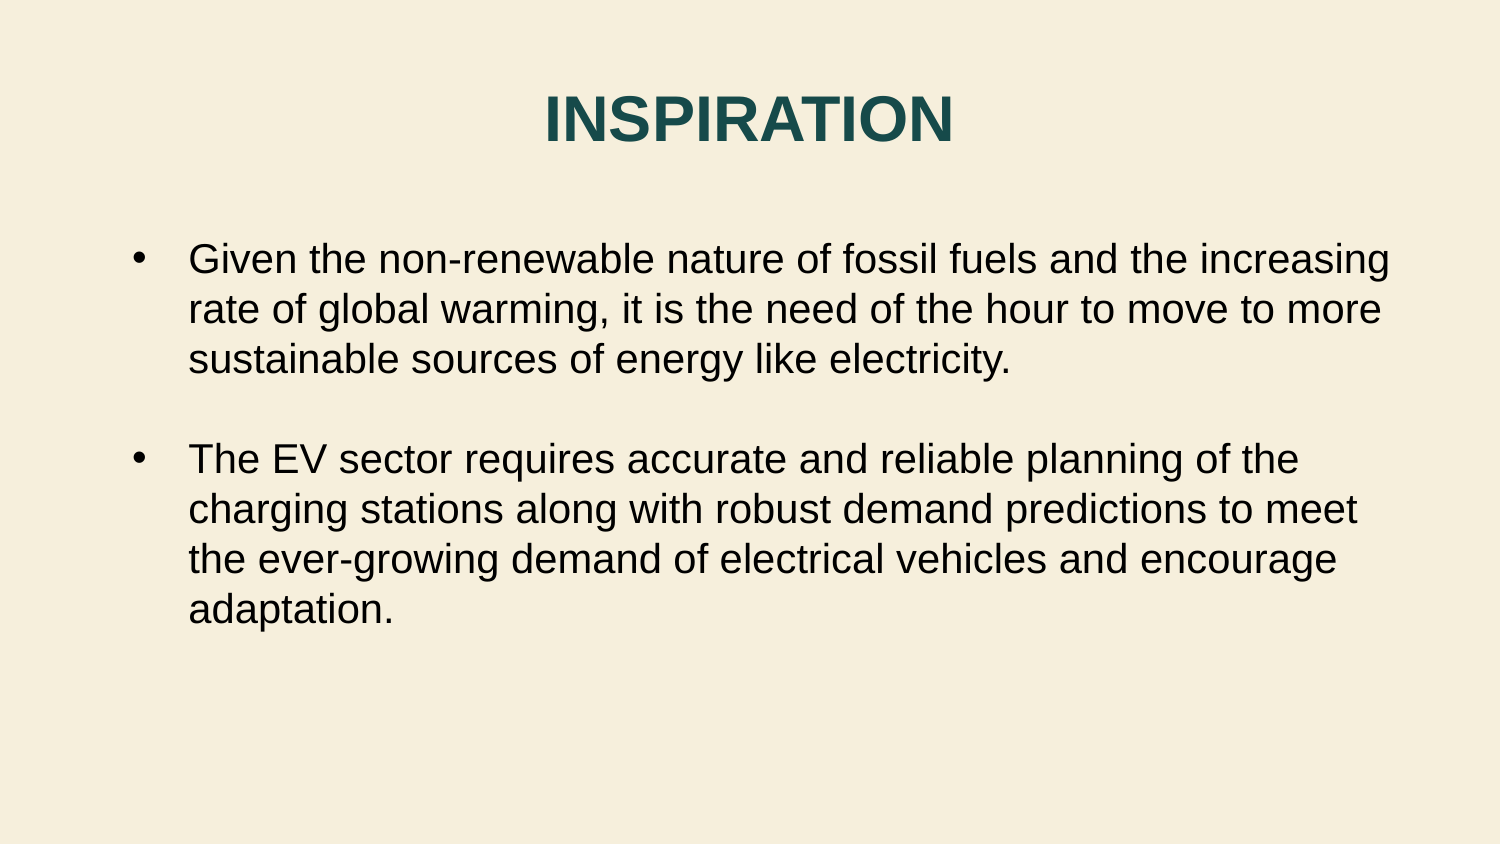

# INSPIRATION
Given the non-renewable nature of fossil fuels and the increasing rate of global warming, it is the need of the hour to move to more sustainable sources of energy like electricity.

The EV sector requires accurate and reliable planning of the charging stations along with robust demand predictions to meet the ever-growing demand of electrical vehicles and encourage adaptation.